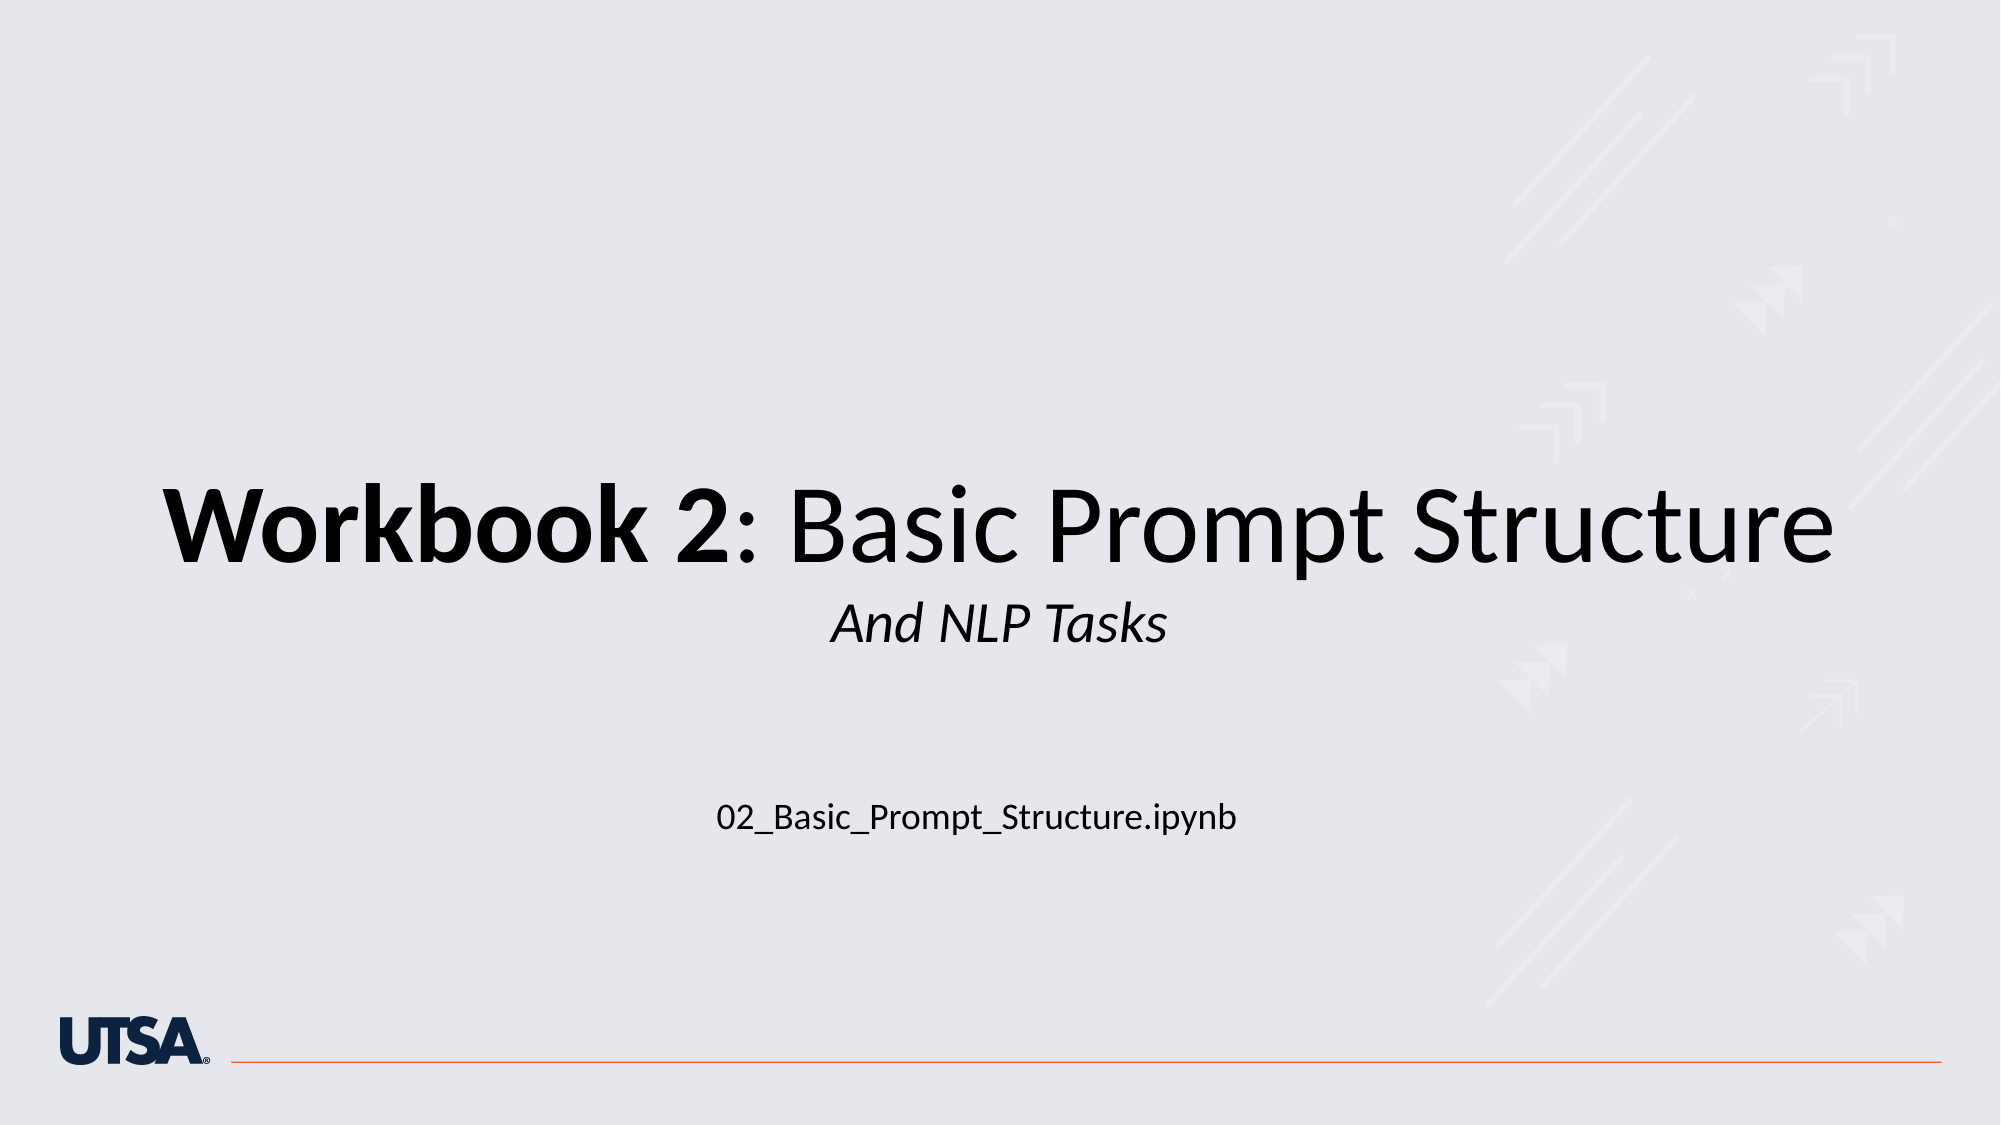

Workbook 2: Basic Prompt Structure
And NLP Tasks
02_Basic_Prompt_Structure.ipynb